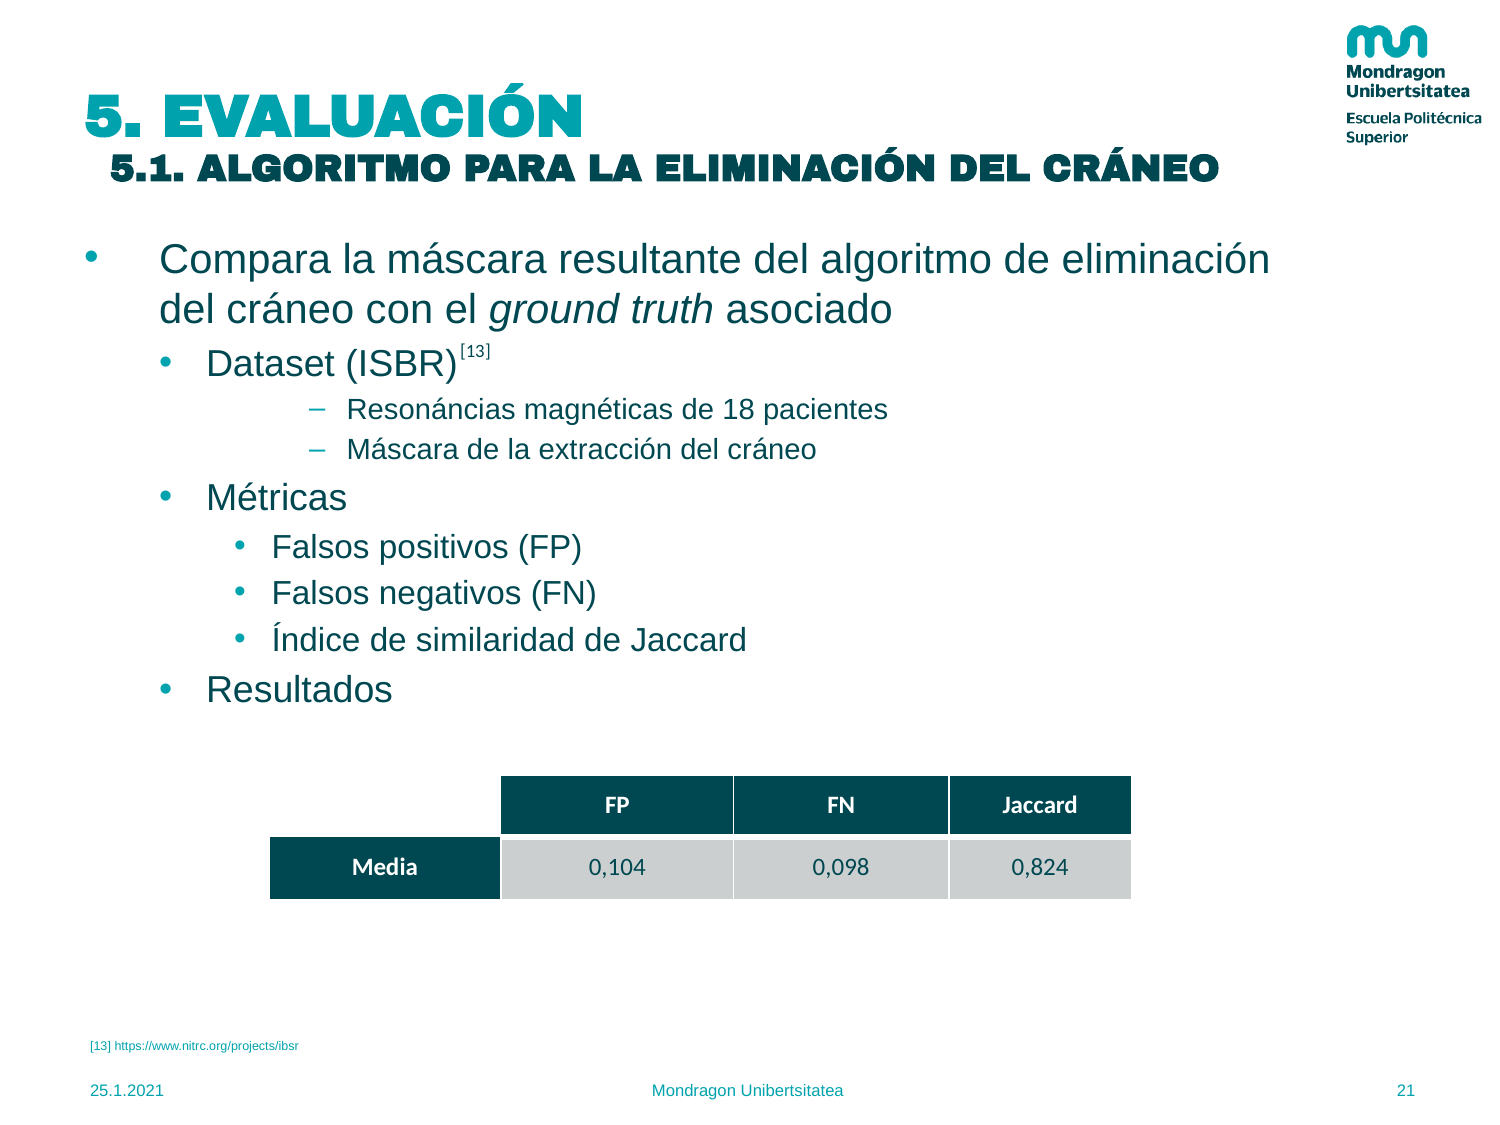

# 5. EVALUACIÓN
5.1. ALGORITMO PARA LA ELIMINACIÓN DEL CRÁNEO
Compara la máscara resultante del algoritmo de eliminación del cráneo con el ground truth asociado
Dataset (ISBR)
Resonáncias magnéticas de 18 pacientes
Máscara de la extracción del cráneo
Métricas
Falsos positivos (FP)
Falsos negativos (FN)
Índice de similaridad de Jaccard
Resultados

[13]
|  | FP | FN | Jaccard |
| --- | --- | --- | --- |
| Media | 0,104 | 0,098 | 0,824 |
[13] https://www.nitrc.org/projects/ibsr
21
25.1.2021
Mondragon Unibertsitatea